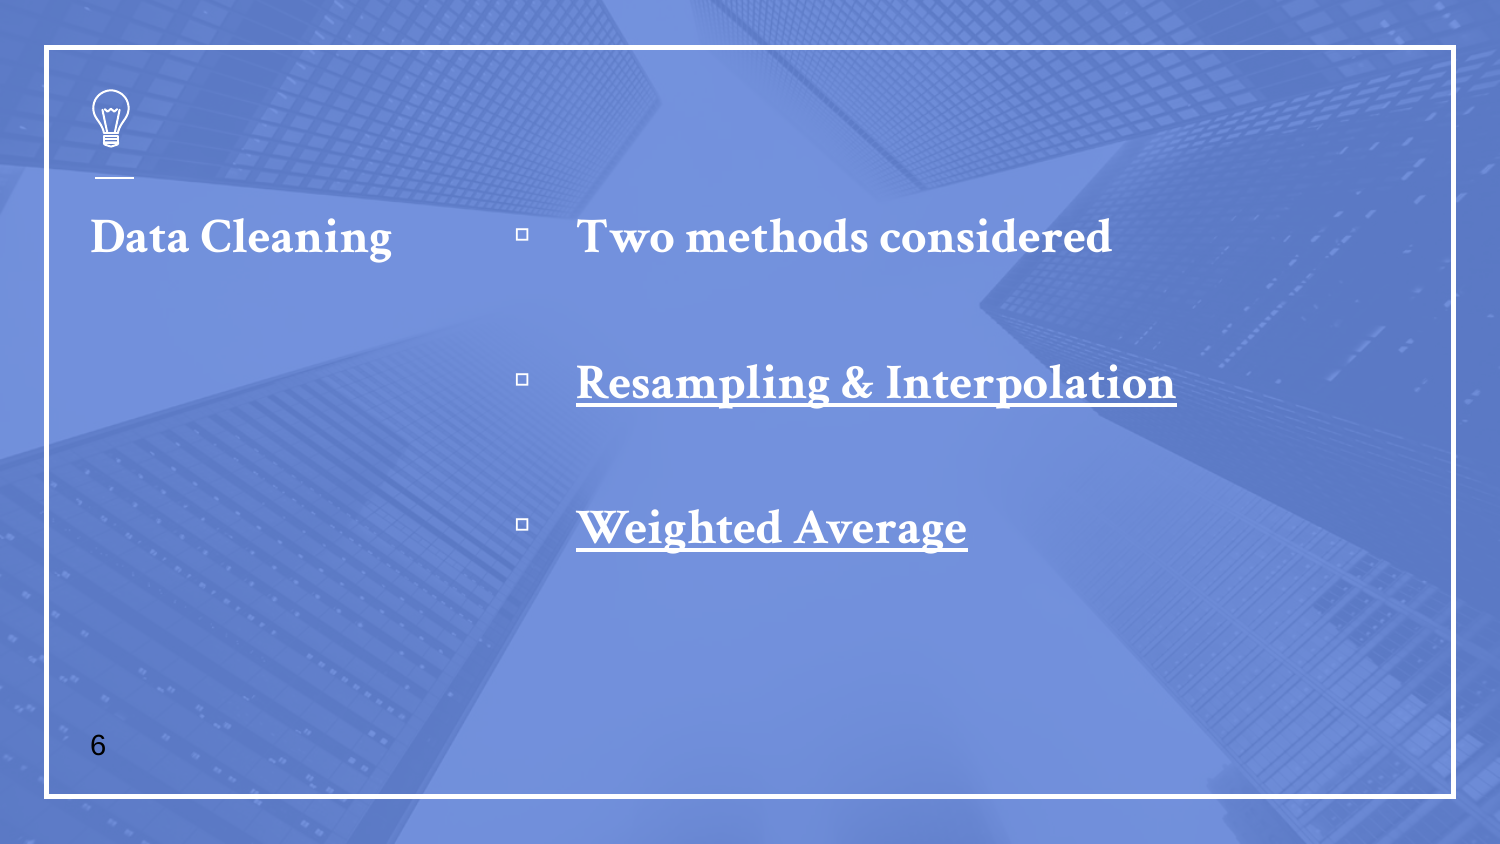

# Data Cleaning
Two methods considered

Resampling & Interpolation

Weighted Average
6